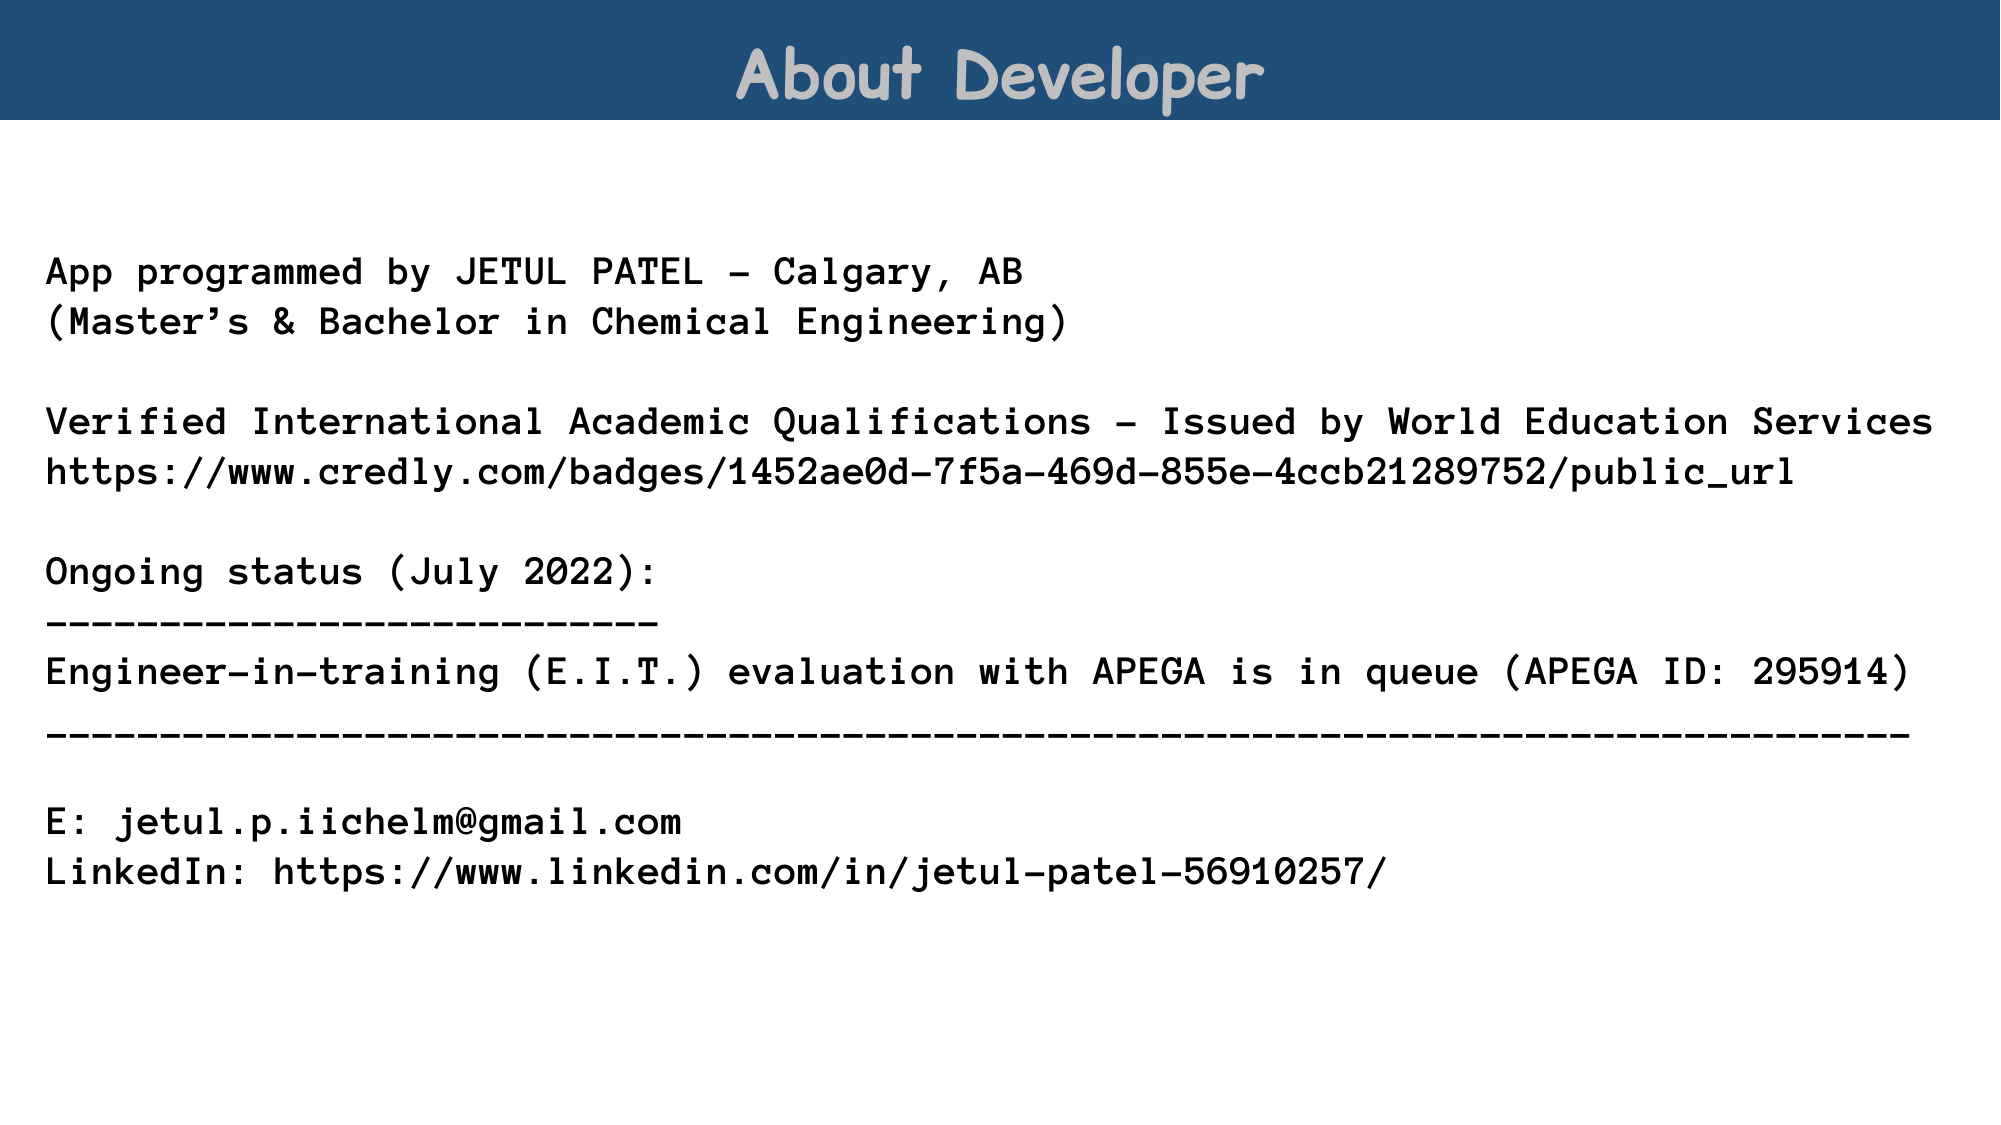

# About Developer
App programmed by JETUL PATEL - Calgary, AB
(Master’s & Bachelor in Chemical Engineering)

Verified International Academic Qualifications - Issued by World Education Services
https://www.credly.com/badges/1452ae0d-7f5a-469d-855e-4ccb21289752/public_url

Ongoing status (July 2022):
---------------------------
Engineer-in-training (E.I.T.) evaluation with APEGA is in queue (APEGA ID: 295914)
__________________________________________________________________________________

E: jetul.p.iichelm@gmail.com
LinkedIn: https://www.linkedin.com/in/jetul-patel-56910257/